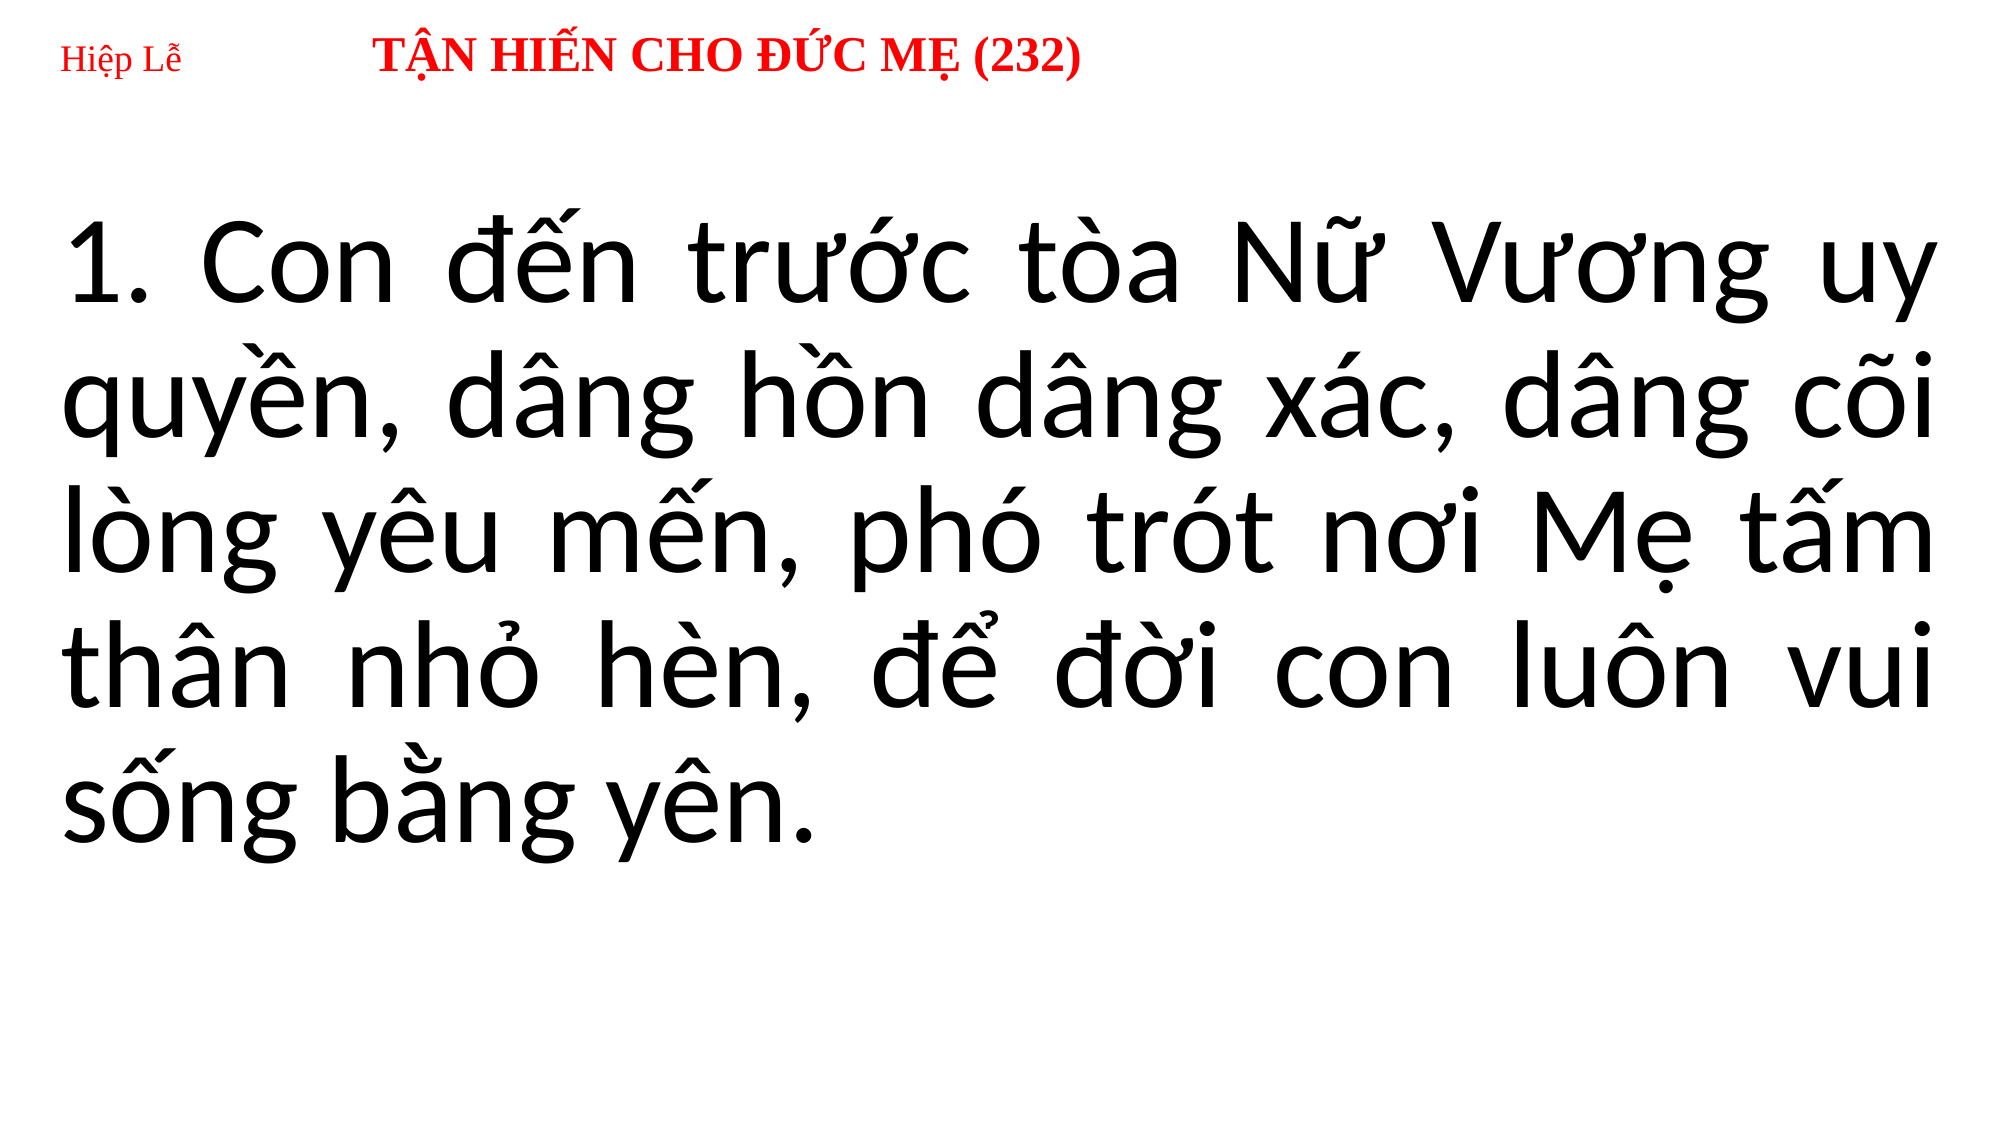

# Hiệp Lễ                    TẬN HIẾN CHO ĐỨC MẸ (232)
1. Con đến trước tòa Nữ Vương uy quyền, dâng hồn dâng xác, dâng cõi lòng yêu mến, phó trót nơi Mẹ tấm thân nhỏ hèn, để đời con luôn vui sống bằng yên.